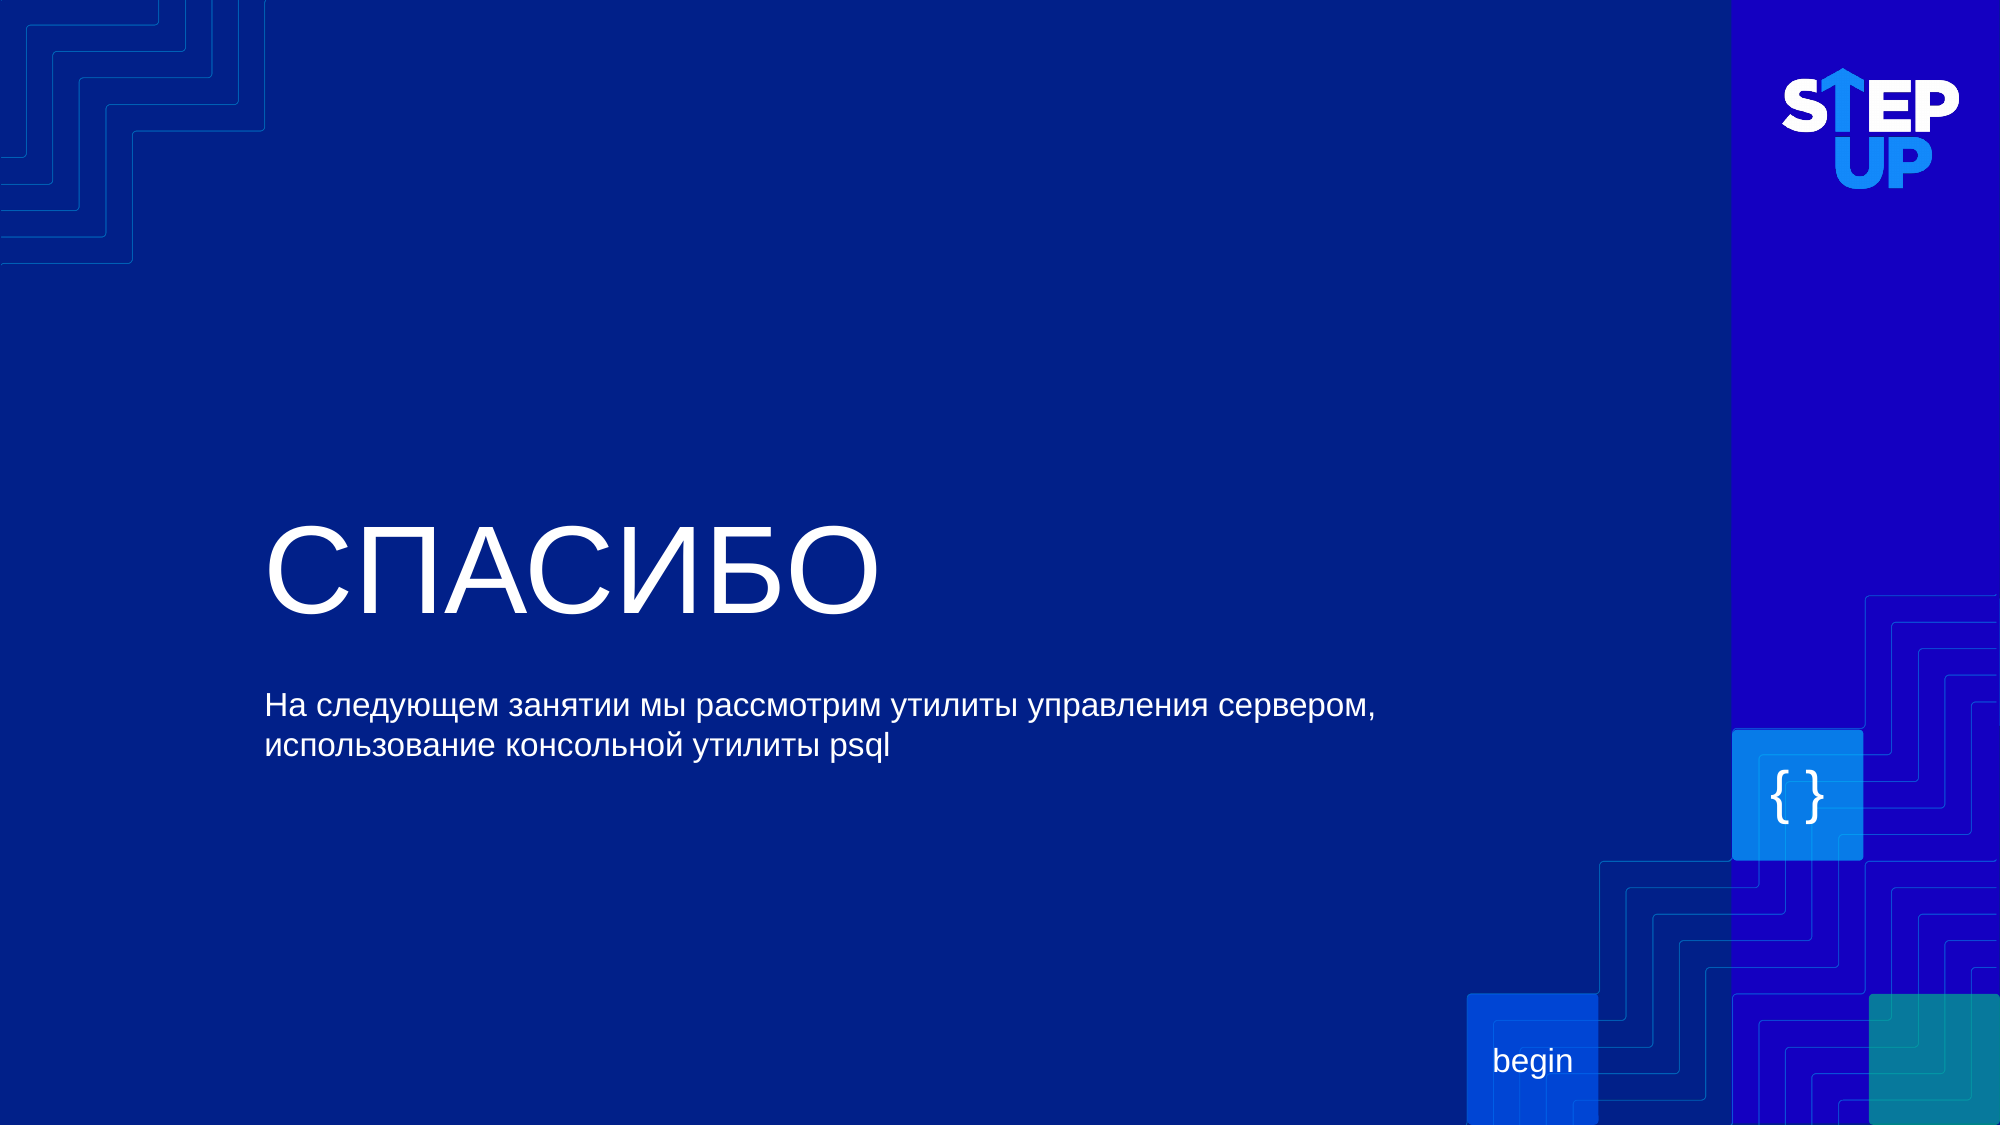

# СПАСИБО
На следующем занятии мы рассмотрим утилиты управления сервером, использование консольной утилиты psql